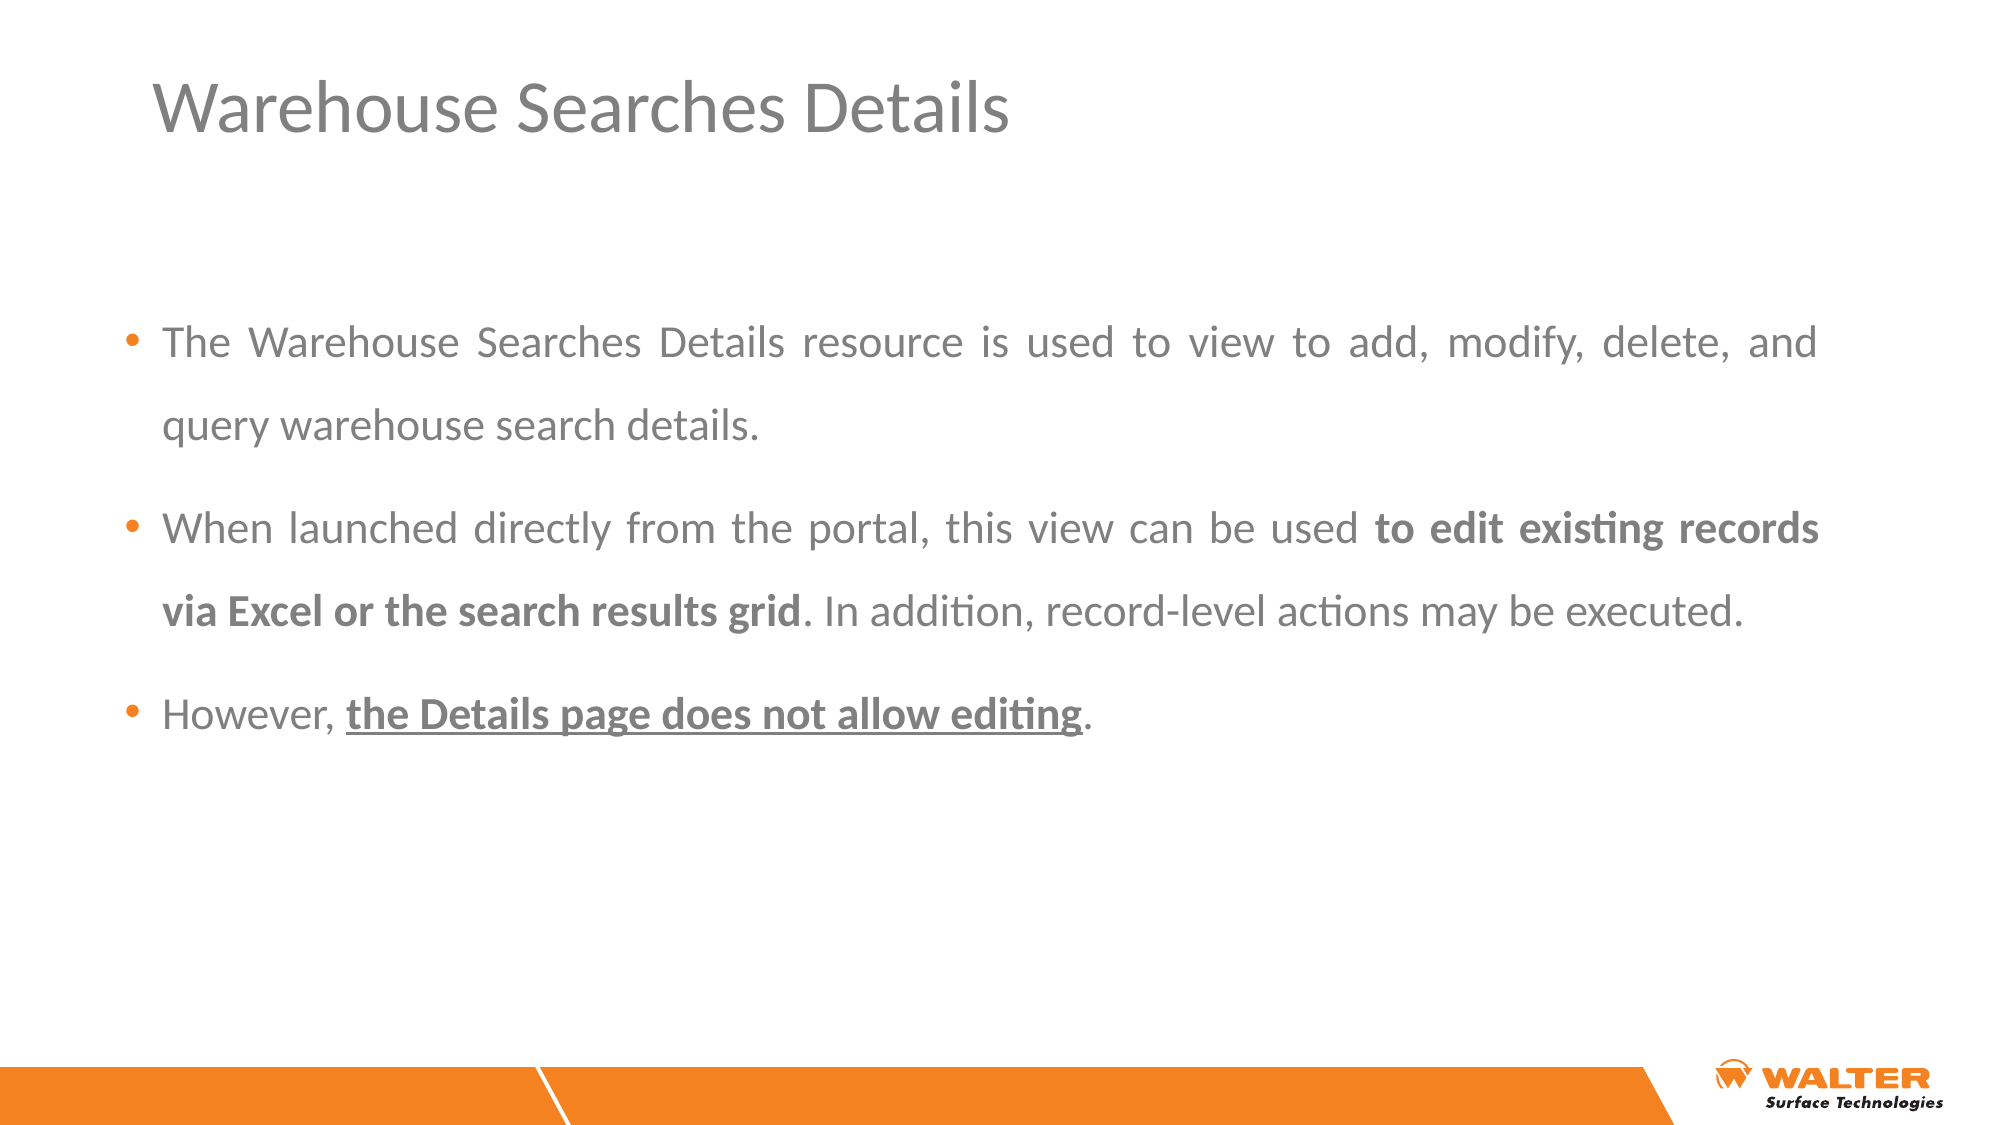

# Warehouse Searches Details
The Warehouse Searches Details resource is used to view to add, modify, delete, and query warehouse search details.
When launched directly from the portal, this view can be used to edit existing records via Excel or the search results grid. In addition, record-level actions may be executed.
However, the Details page does not allow editing.